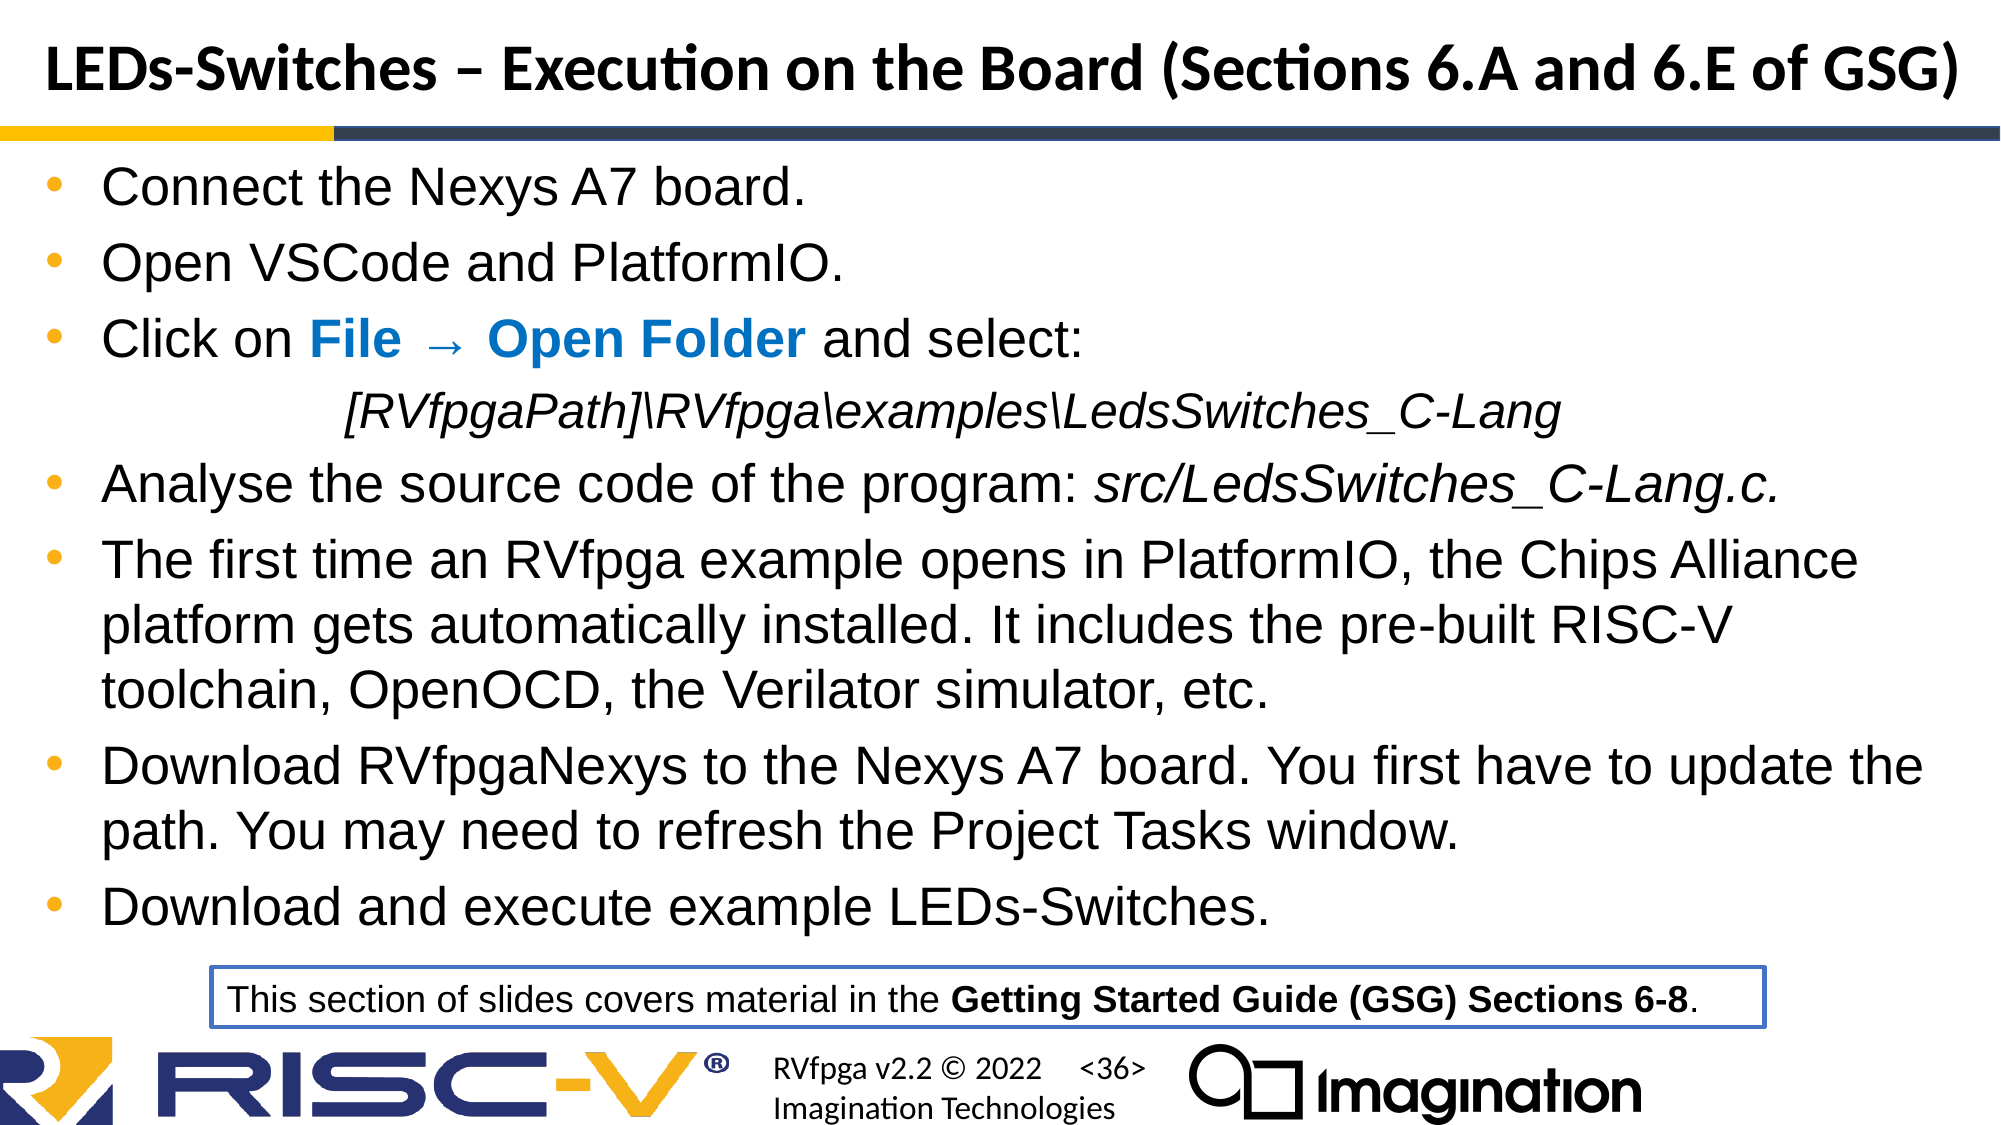

# LEDs-Switches – Execution on the Board (Sections 6.A and 6.E of GSG)
Connect the Nexys A7 board.
Open VSCode and PlatformIO.
Click on File → Open Folder and select:
		[RVfpgaPath]\RVfpga\examples\LedsSwitches_C-Lang
Analyse the source code of the program: src/LedsSwitches_C-Lang.c.
The first time an RVfpga example opens in PlatformIO, the Chips Alliance platform gets automatically installed. It includes the pre-built RISC-V toolchain, OpenOCD, the Verilator simulator, etc.
Download RVfpgaNexys to the Nexys A7 board. You first have to update the path. You may need to refresh the Project Tasks window.
Download and execute example LEDs-Switches.
This section of slides covers material in the Getting Started Guide (GSG) Sections 6-8.